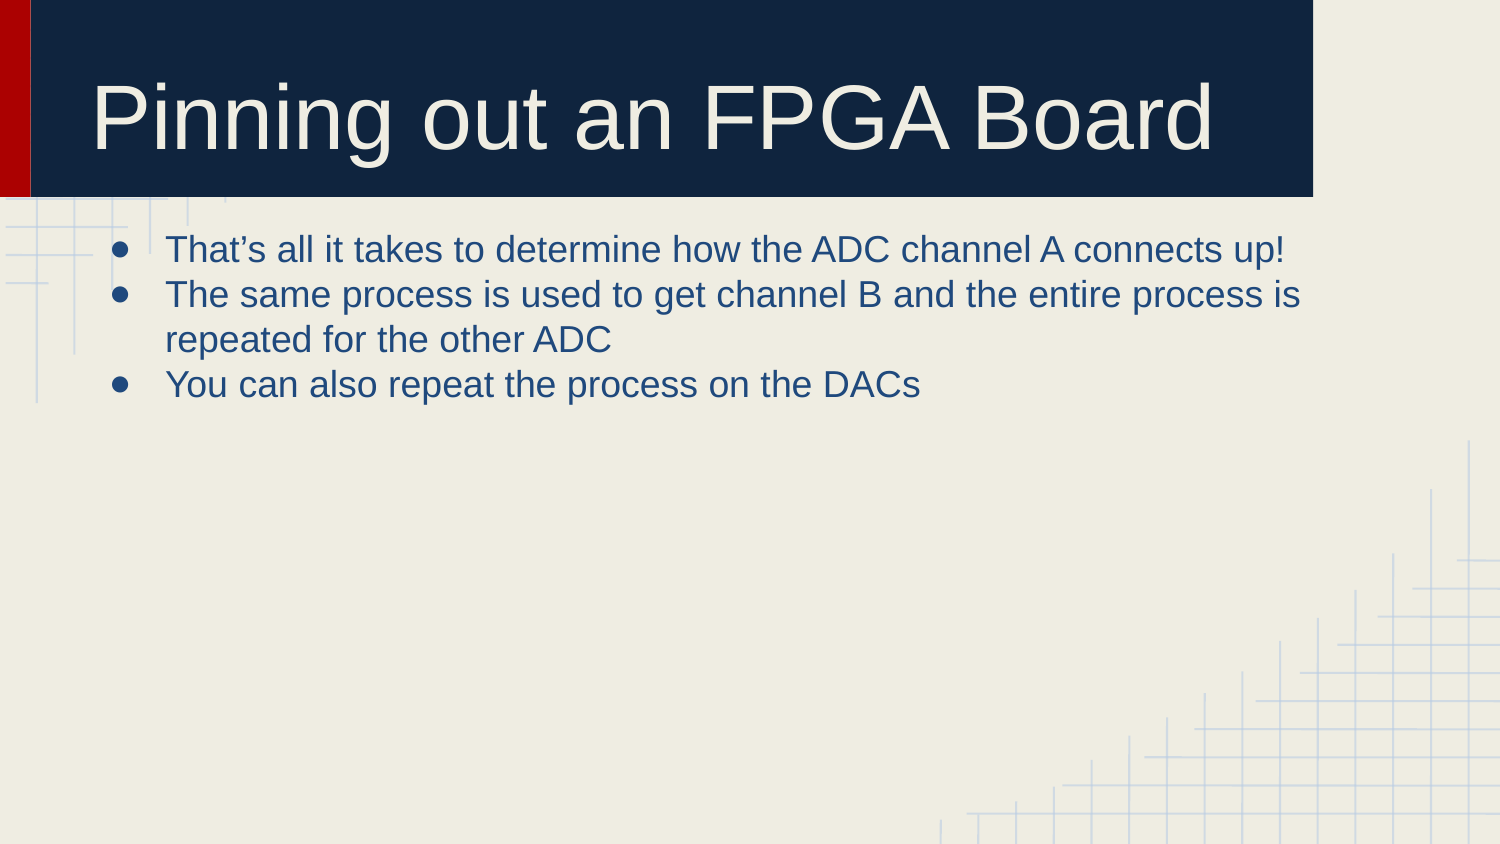

# Pinning out an FPGA Board
That’s all it takes to determine how the ADC channel A connects up!
The same process is used to get channel B and the entire process is repeated for the other ADC
You can also repeat the process on the DACs